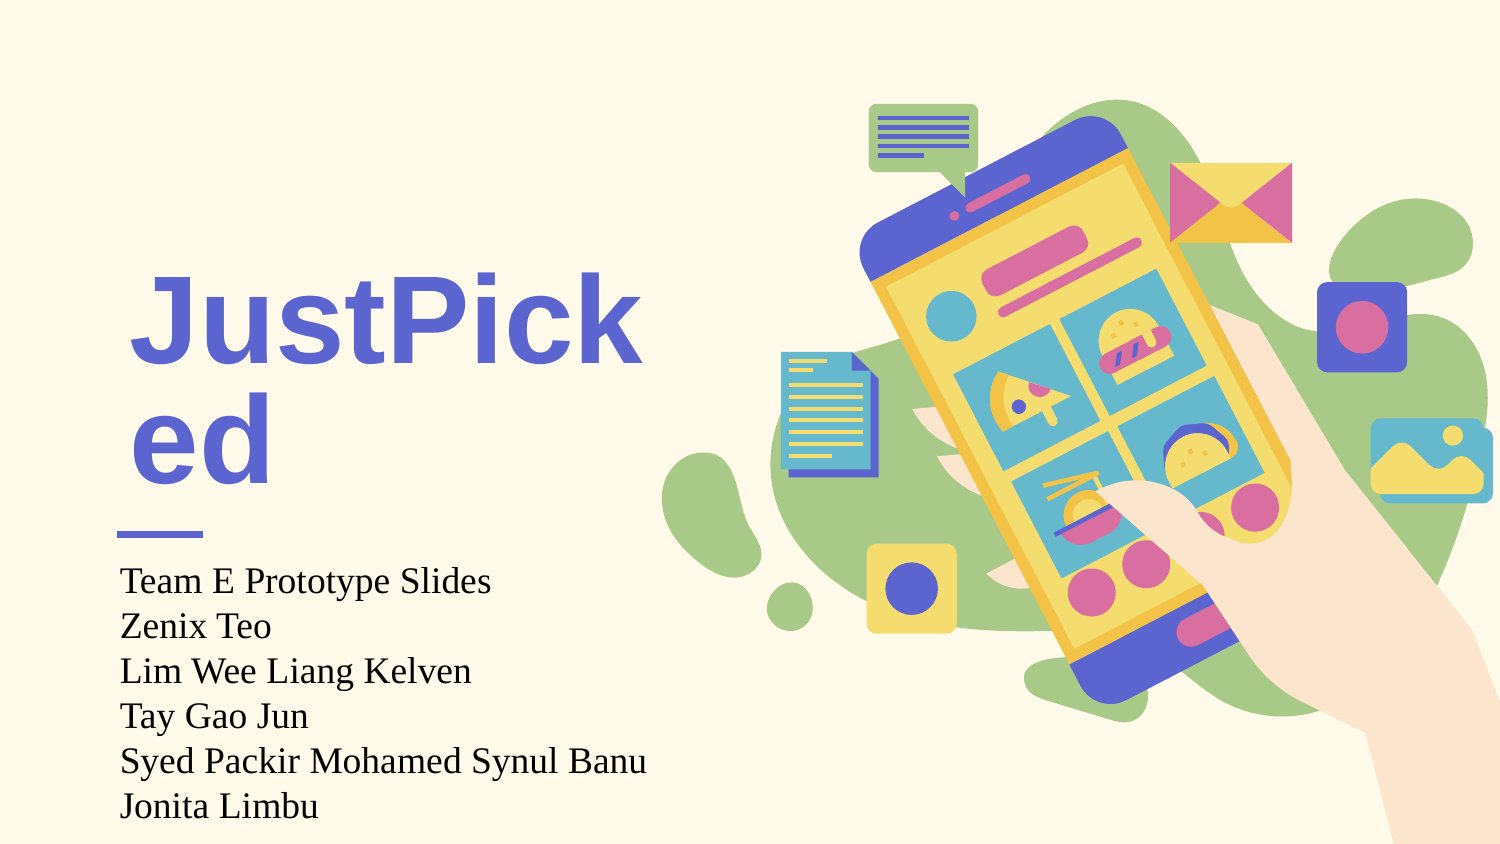

# JustPicked
Team E Prototype Slides
Zenix Teo
Lim Wee Liang Kelven
Tay Gao Jun
Syed Packir Mohamed Synul Banu
Jonita Limbu